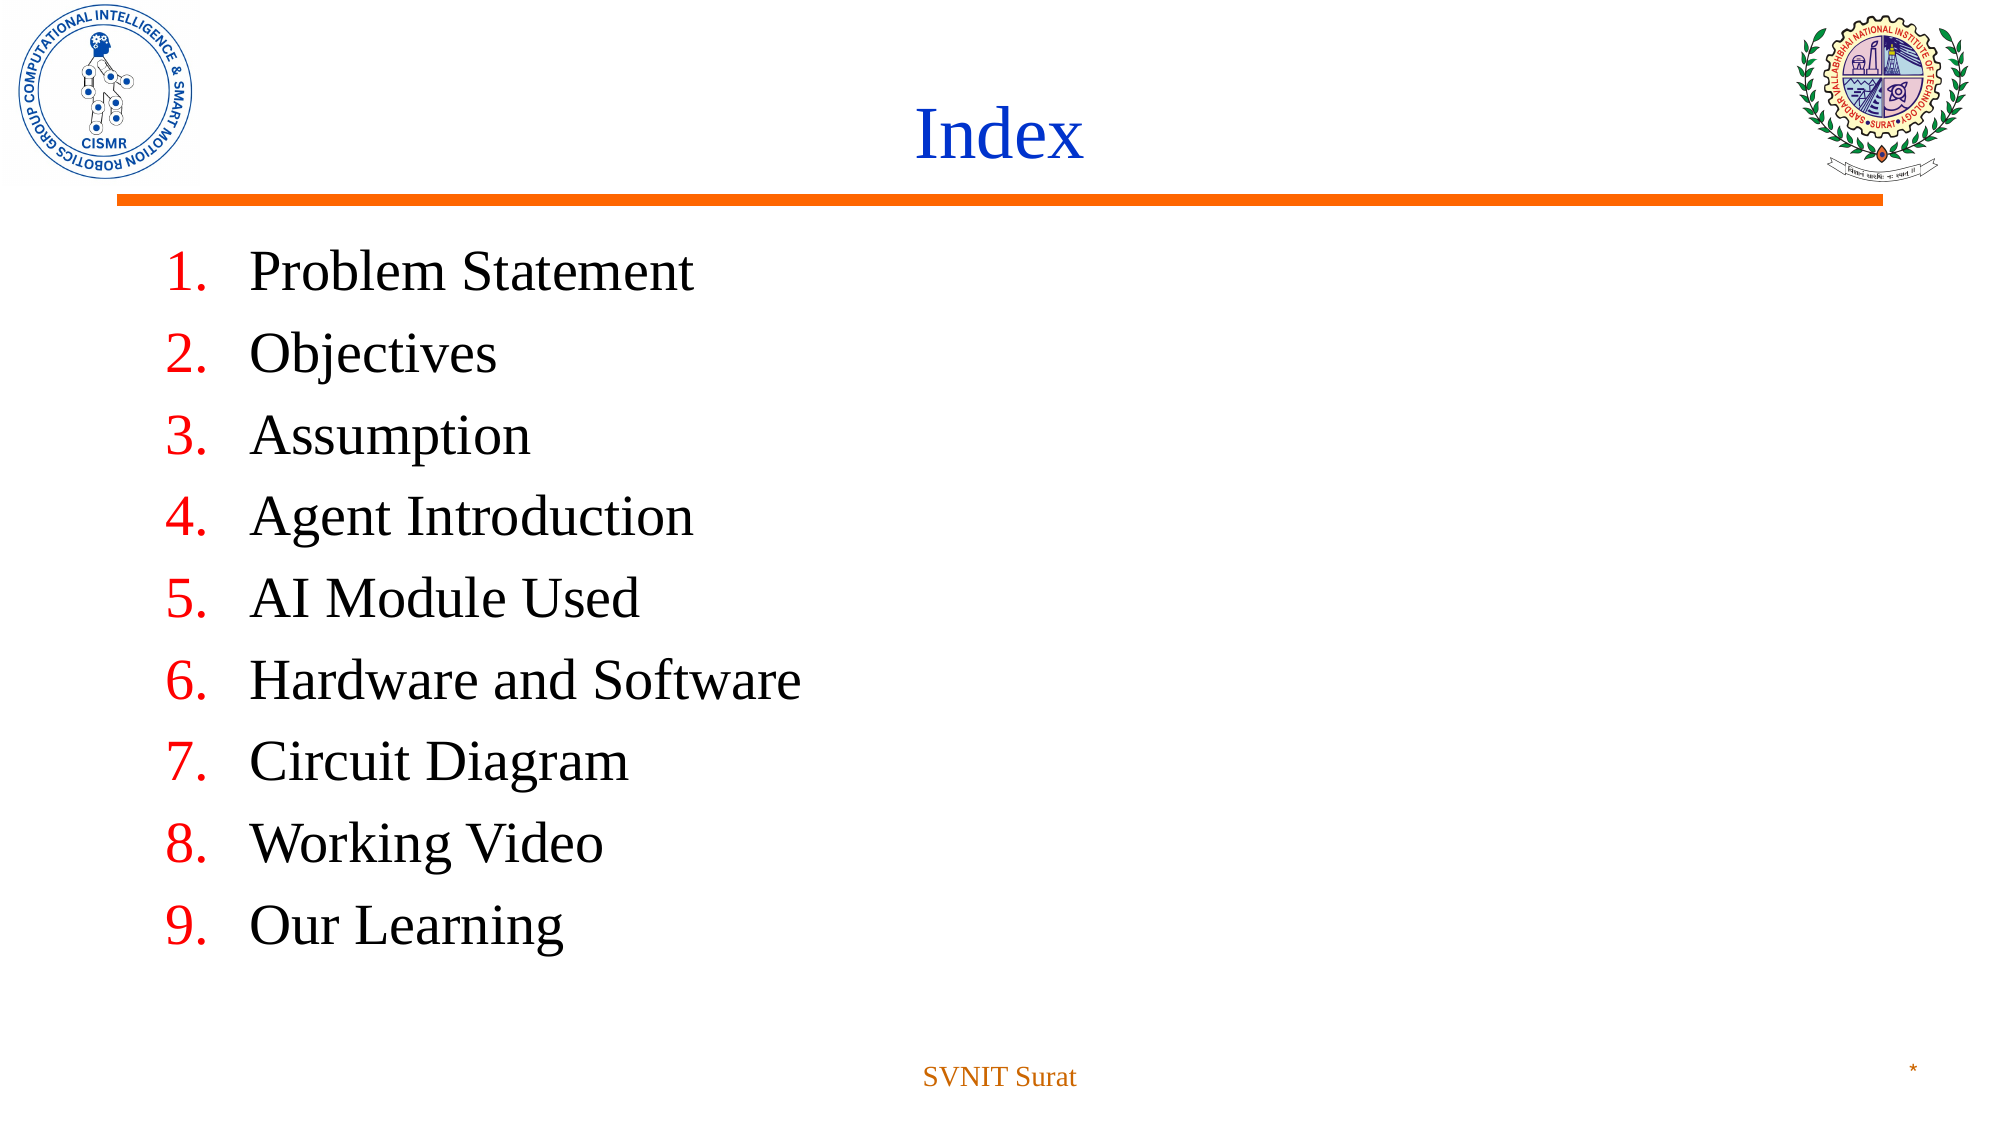

# Index
Problem Statement
Objectives
Assumption
Agent Introduction
AI Module Used
Hardware and Software
Circuit Diagram
Working Video
Our Learning
SVNIT Surat
*